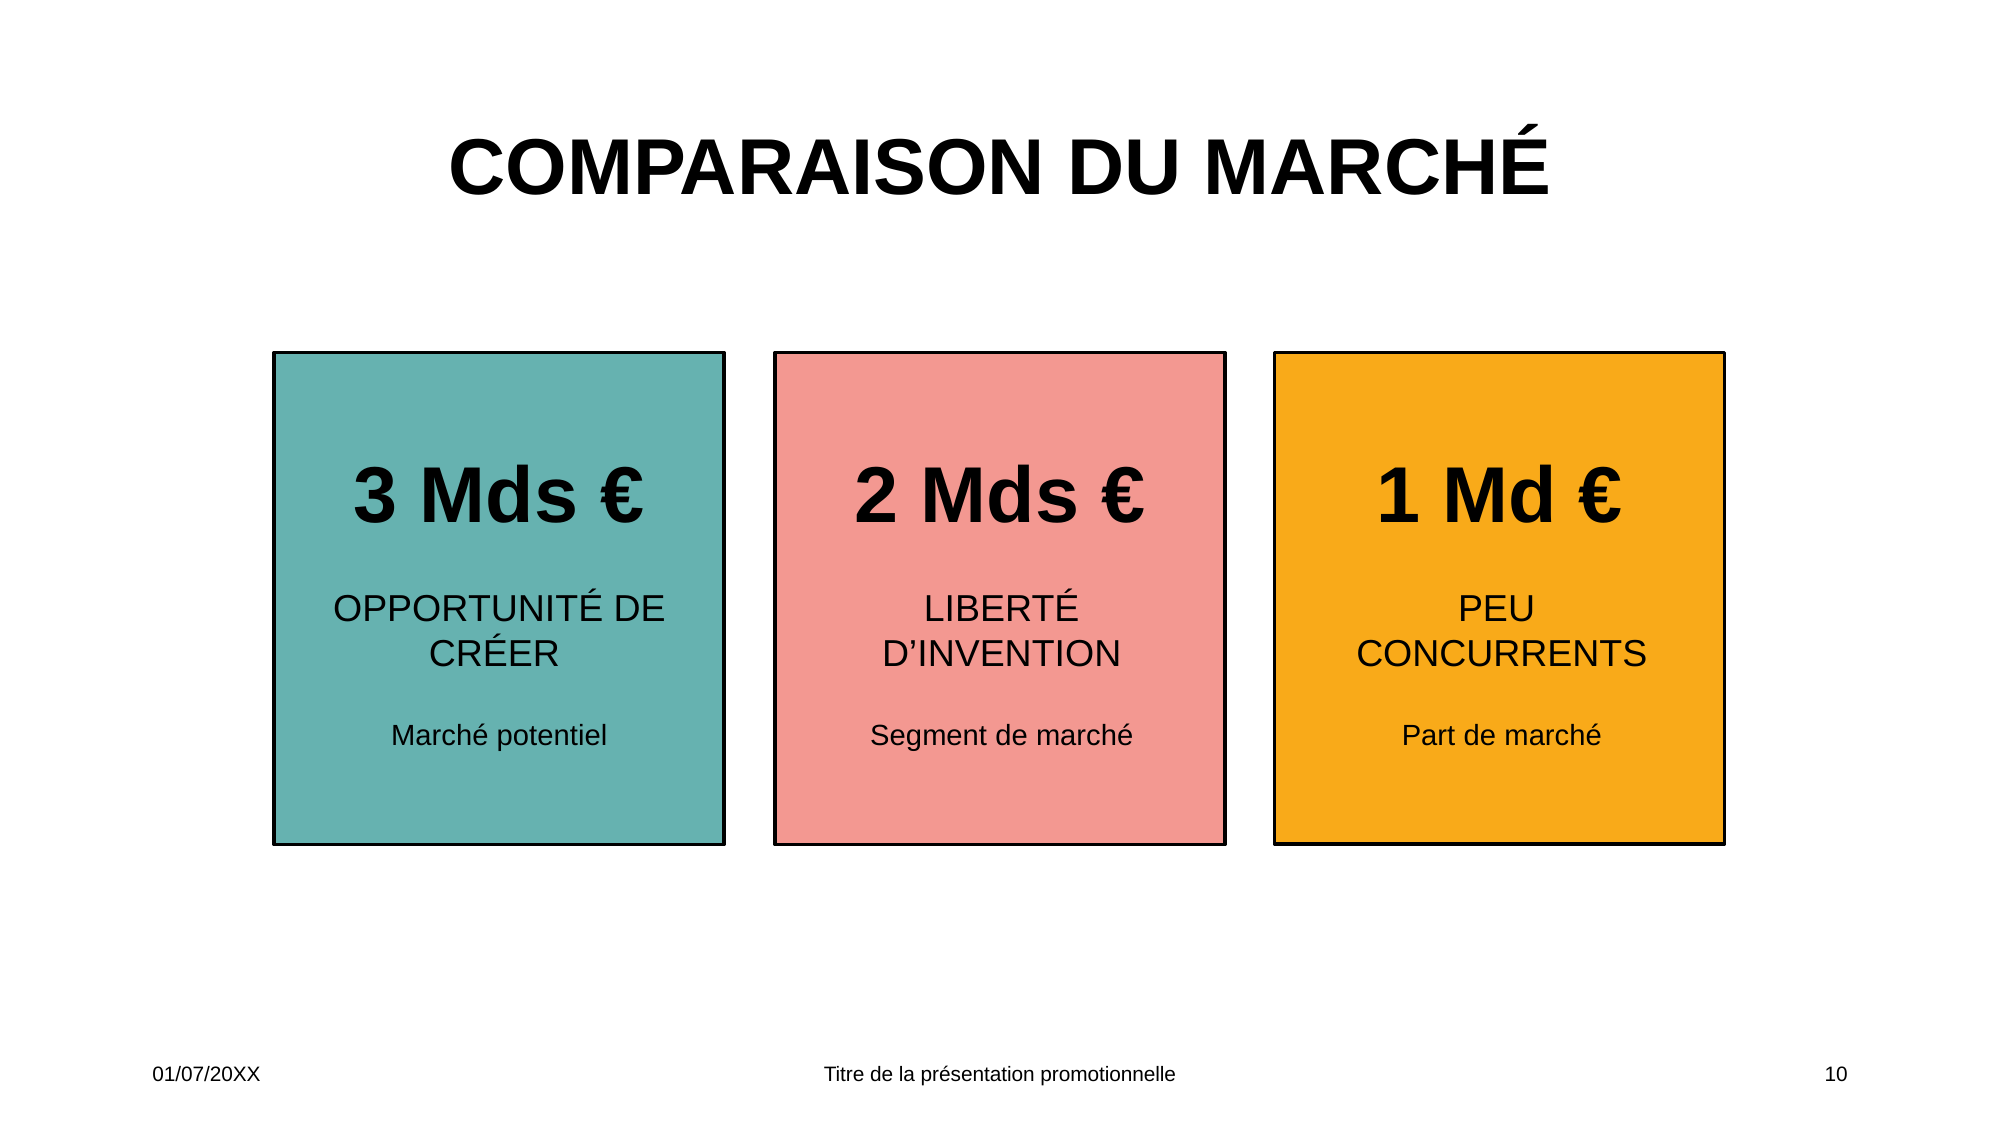

# COMPARAISON DU MARCHÉ
3 Mds €
2 Mds €
1 Md €
OPPORTUNITÉ DE CRÉER
LIBERTÉ D’INVENTION
PEU
CONCURRENTS

Marché potentiel
Segment de marché
Part de marché
01/07/20XX
Titre de la présentation promotionnelle
10